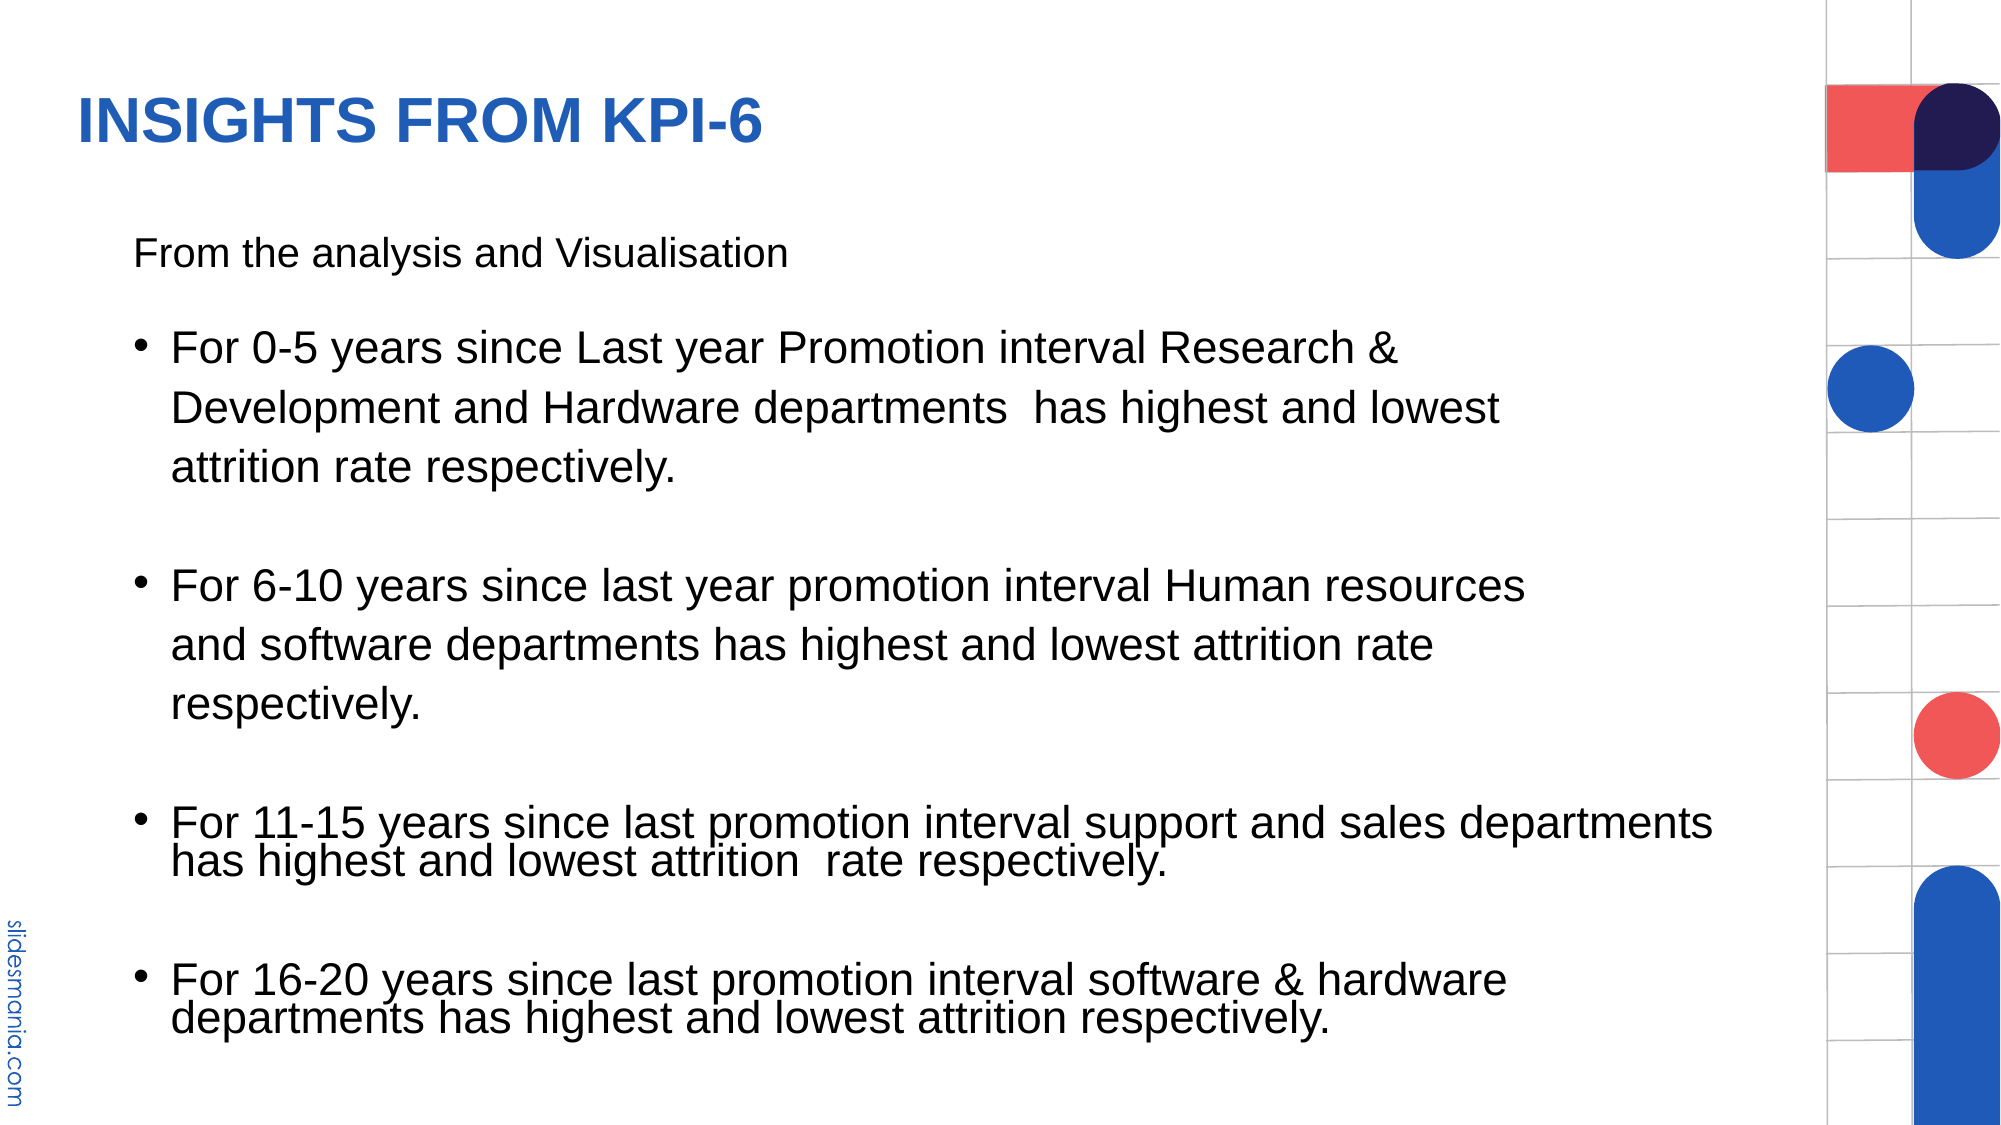

# INSIGHTS FROM KPI-6
From the analysis and Visualisation

For 0-5 years since Last year Promotion interval Research &
Development and Hardware departments  has highest and lowest
attrition rate respectively.

For 6-10 years since last year promotion interval Human resources
and software departments has highest and lowest attrition rate
respectively.

For 11-15 years since last promotion interval support and sales departments has highest and lowest attrition  rate respectively.

For 16-20 years since last promotion interval software & hardware departments has highest and lowest attrition respectively.